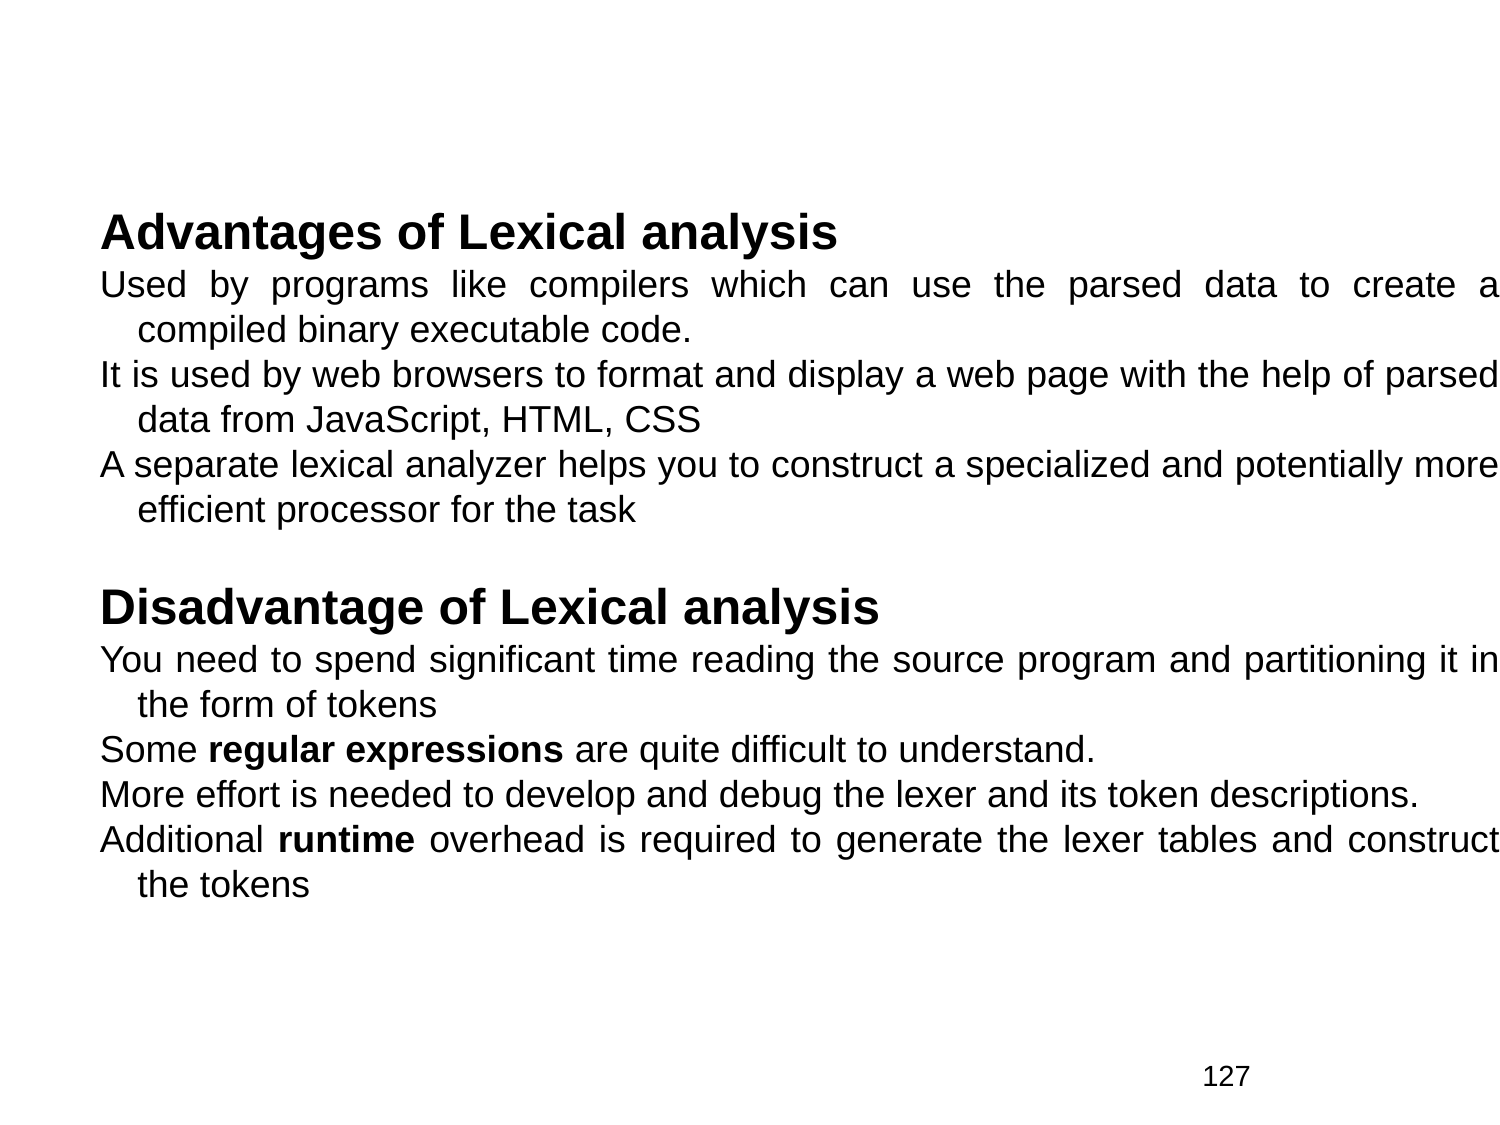

Advantages of Lexical analysis
Used by programs like compilers which can use the parsed data to create a compiled binary executable code.
It is used by web browsers to format and display a web page with the help of parsed data from JavaScript, HTML, CSS
A separate lexical analyzer helps you to construct a specialized and potentially more efficient processor for the task

Disadvantage of Lexical analysis
You need to spend significant time reading the source program and partitioning it in the form of tokens
Some regular expressions are quite difficult to understand.
More effort is needed to develop and debug the lexer and its token descriptions.
Additional runtime overhead is required to generate the lexer tables and construct the tokens
127